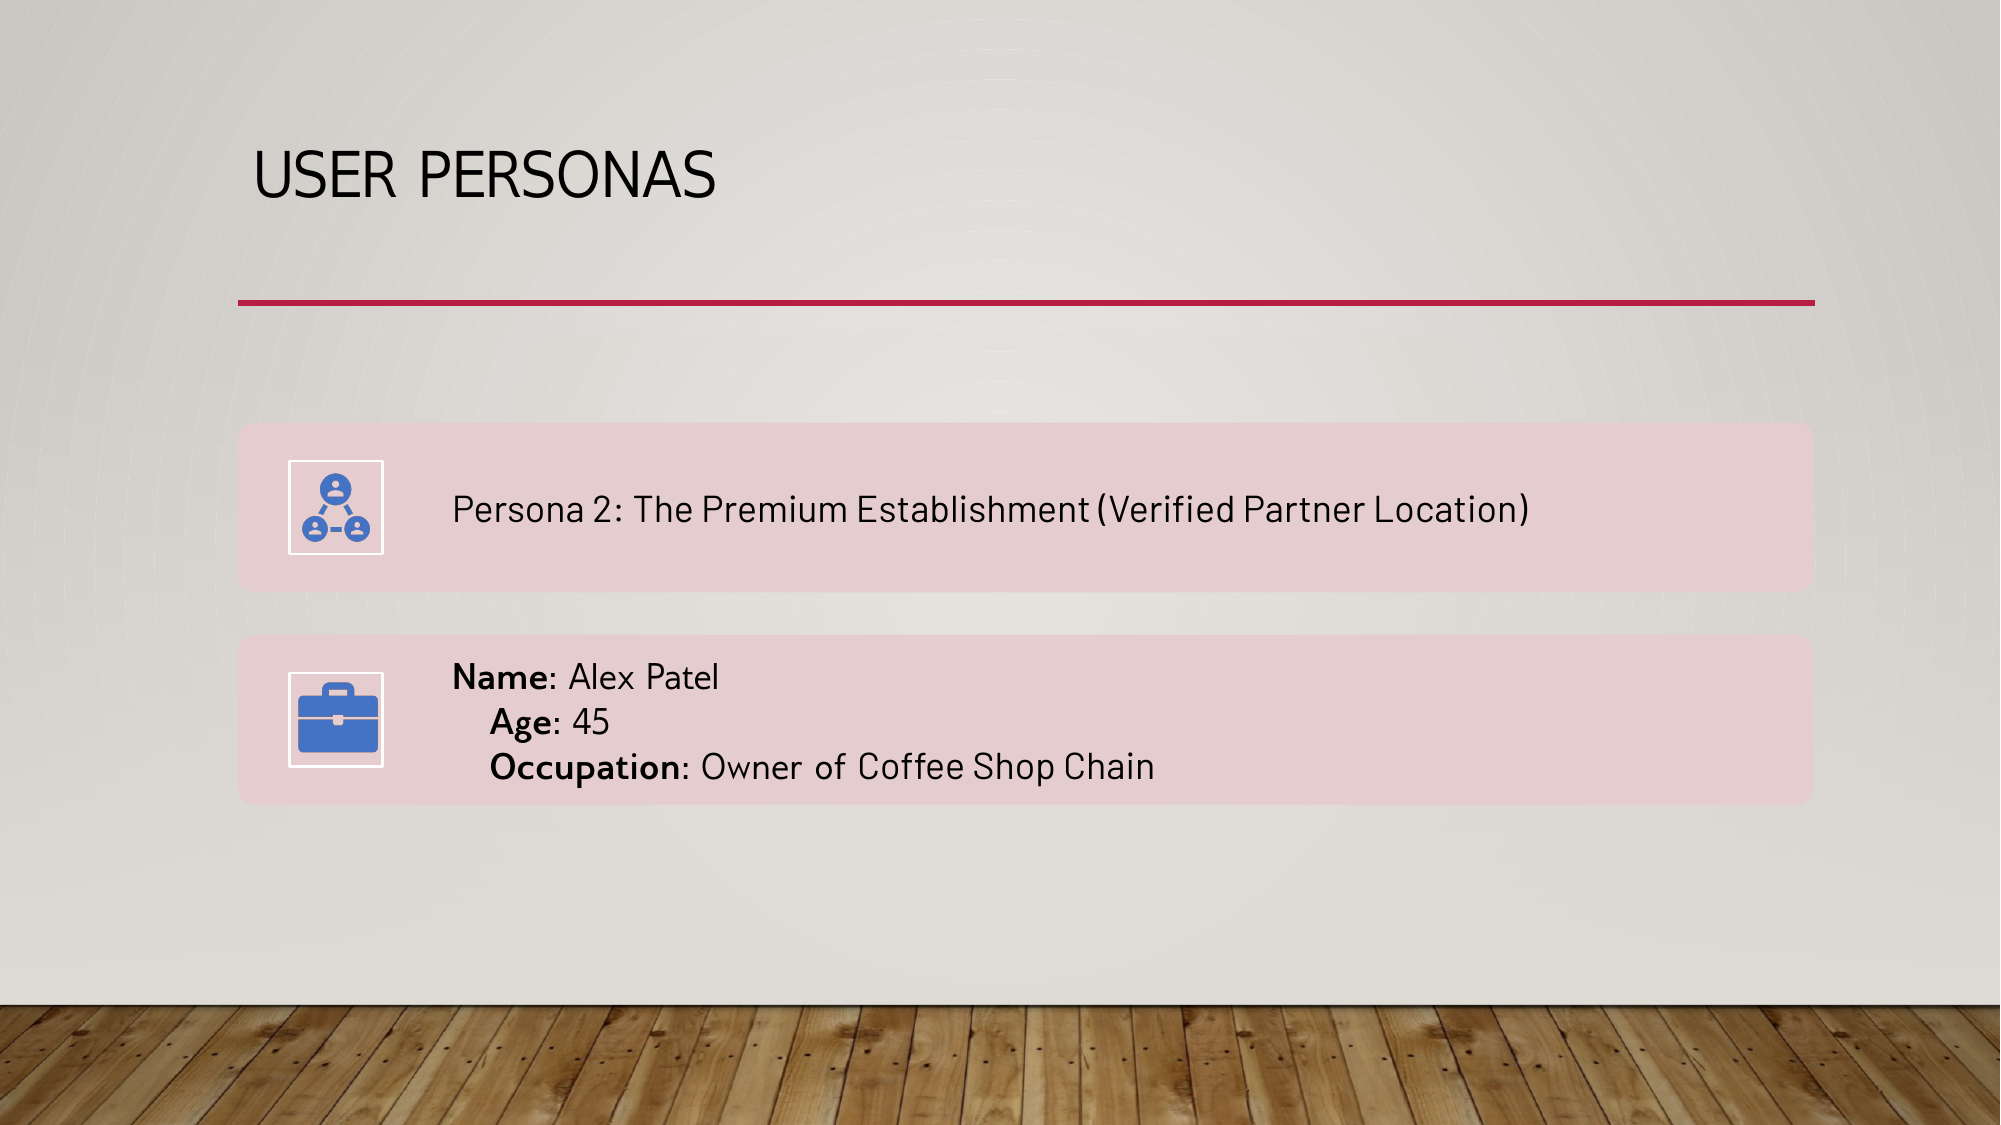

# User Personas
Persona 2: The Premium Establishment (Verified Partner Location)
Name: Alex Patel
 Age: 45
 Occupation: Owner of Coffee Shop Chain